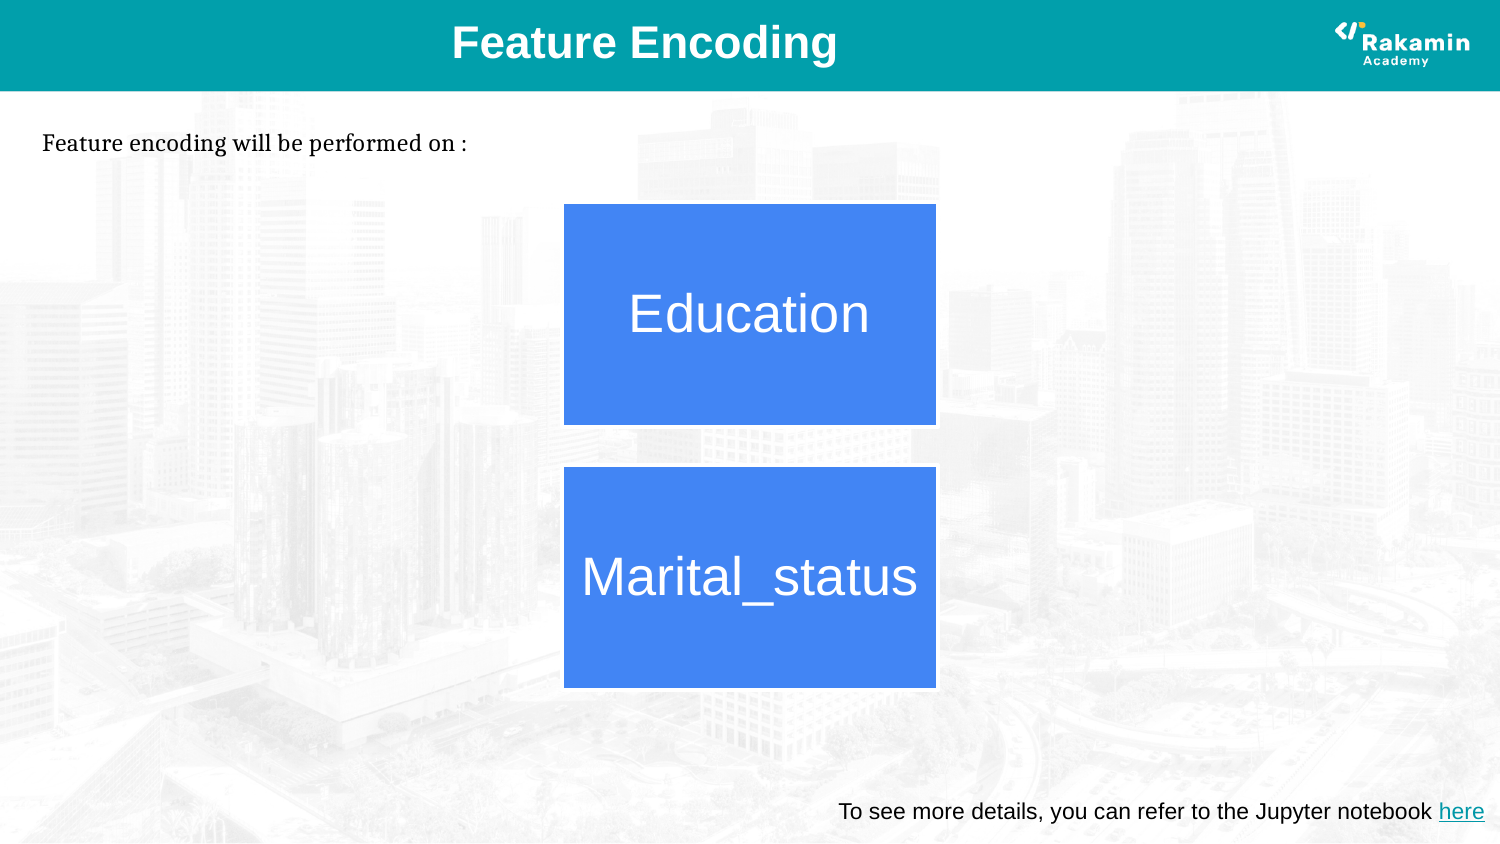

# Feature Encoding
Feature encoding will be performed on :
Education
Marital_status
To see more details, you can refer to the Jupyter notebook here